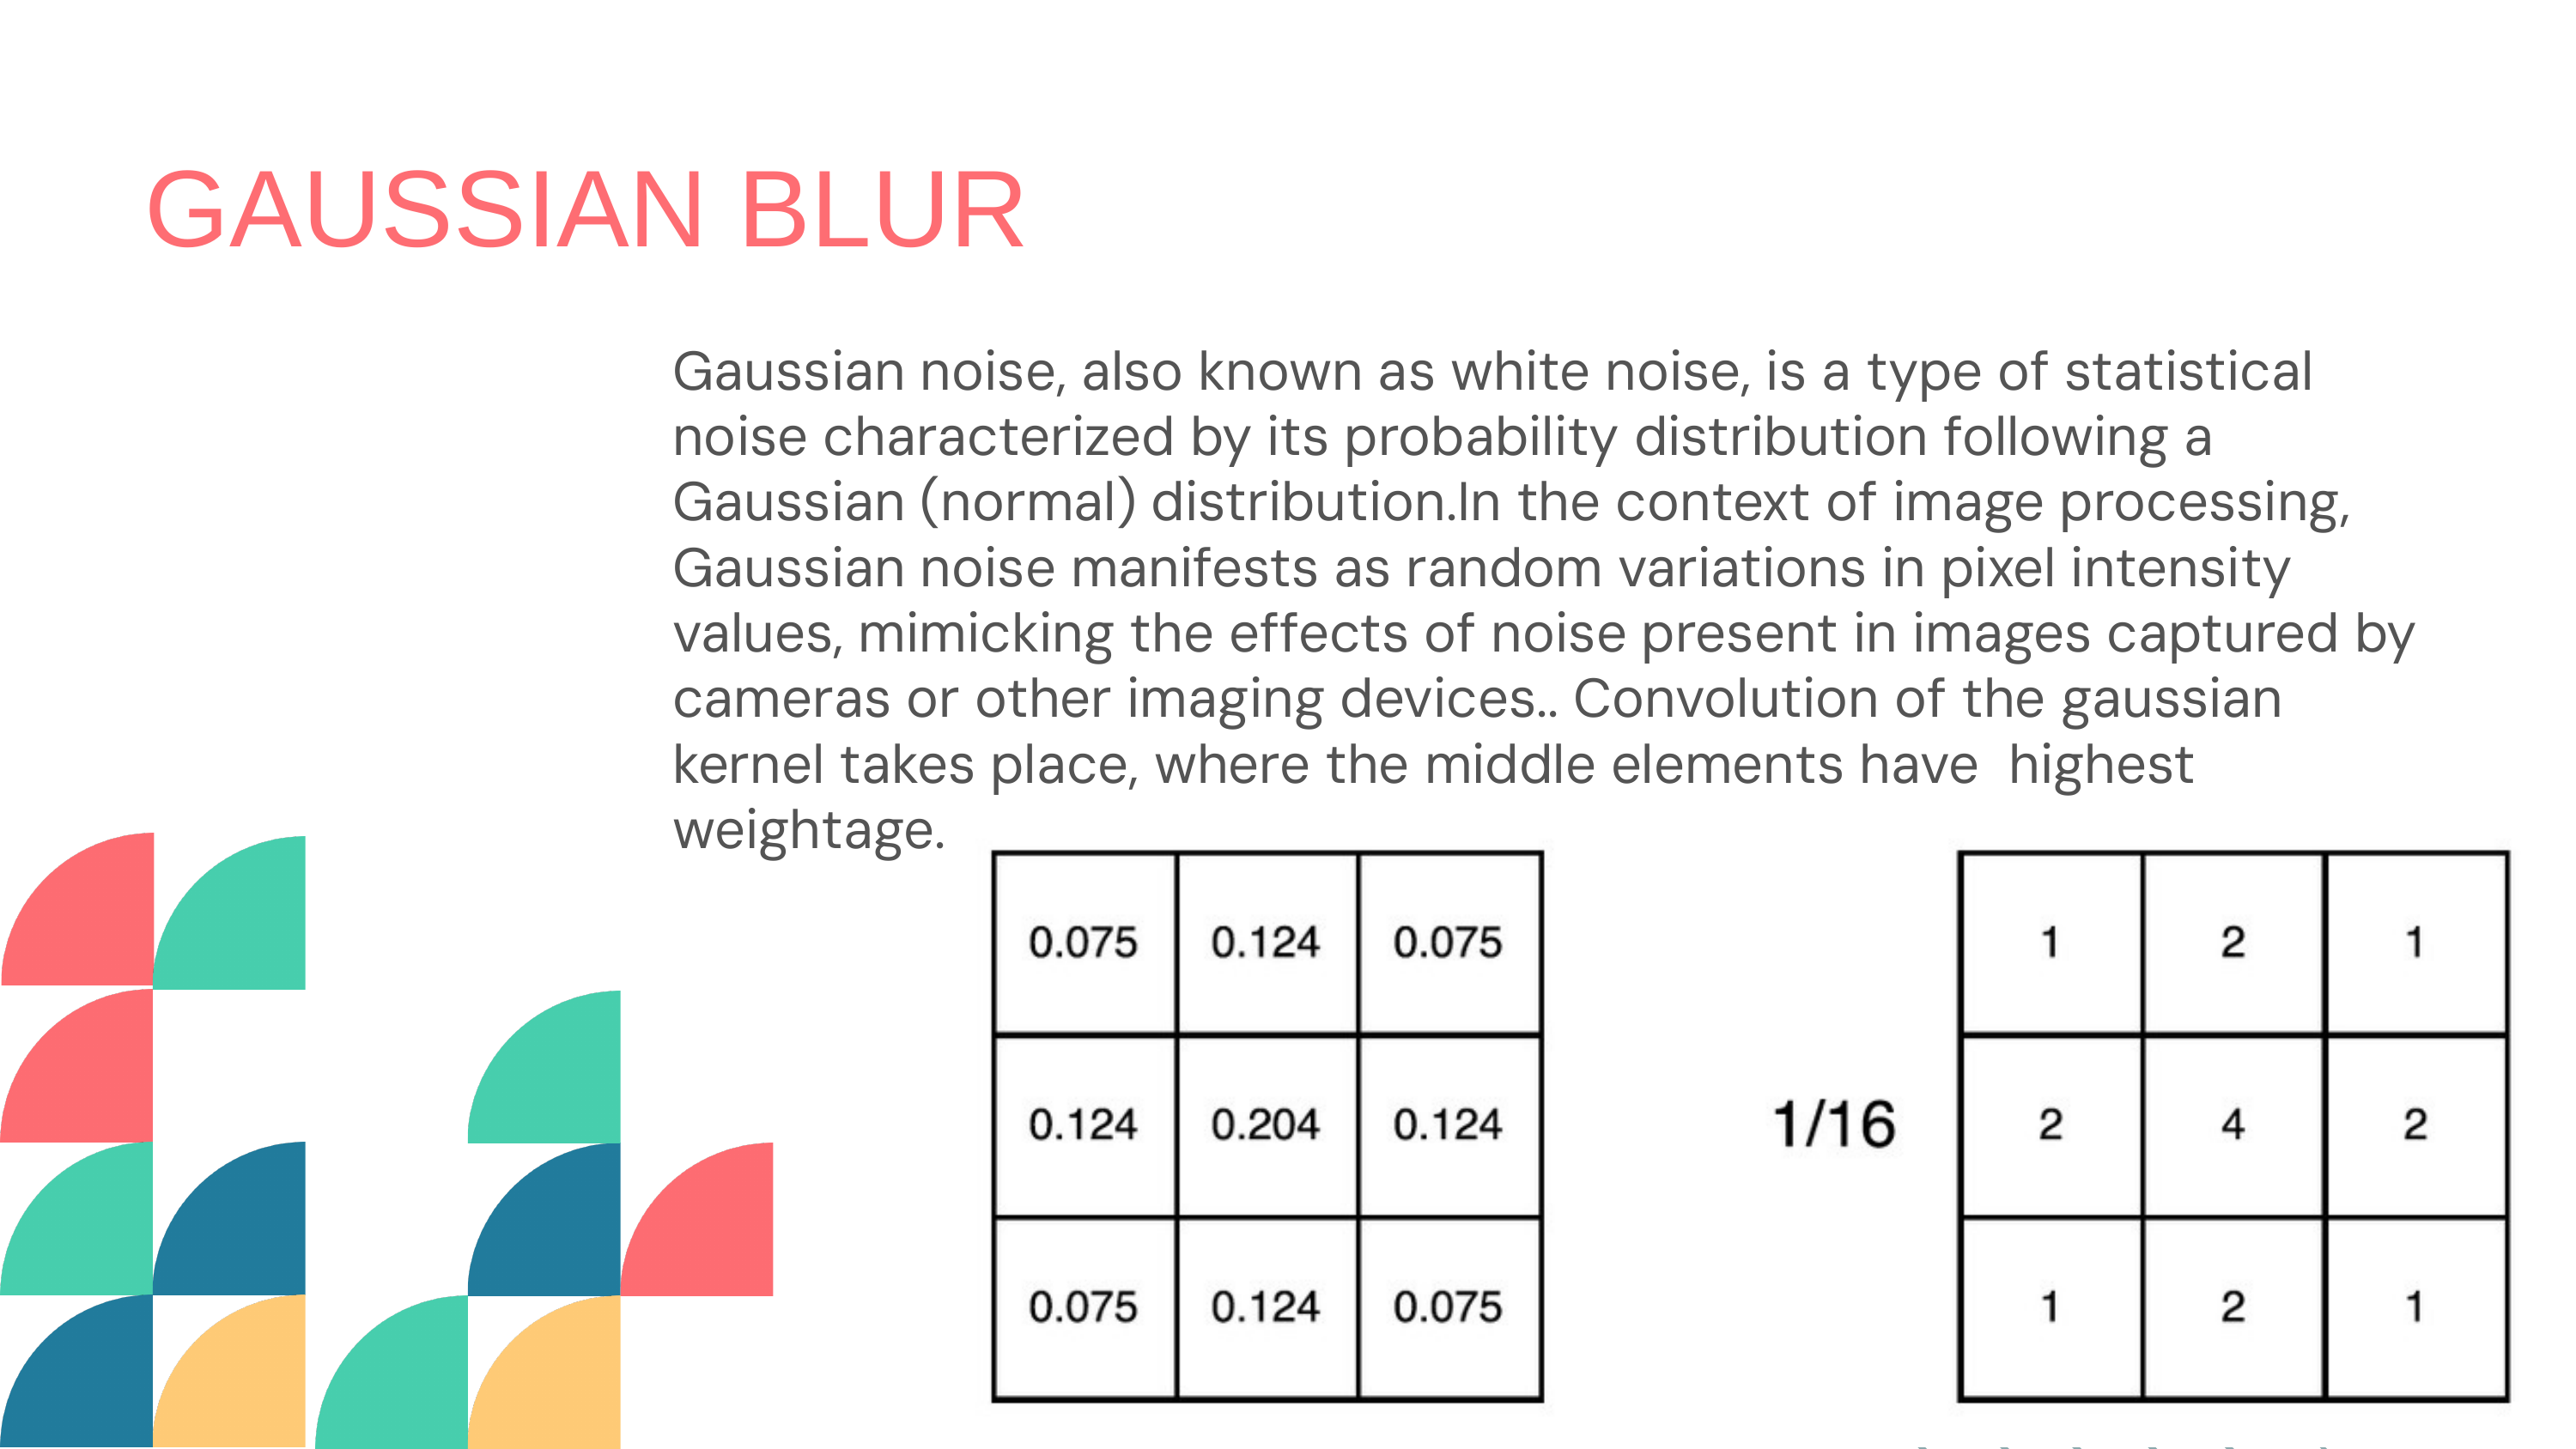

GAUSSIAN BLUR
Gaussian noise, also known as white noise, is a type of statistical noise characterized by its probability distribution following a Gaussian (normal) distribution.In the context of image processing, Gaussian noise manifests as random variations in pixel intensity values, mimicking the effects of noise present in images captured by cameras or other imaging devices.. Convolution of the gaussian kernel takes place, where the middle elements have  highest weightage.